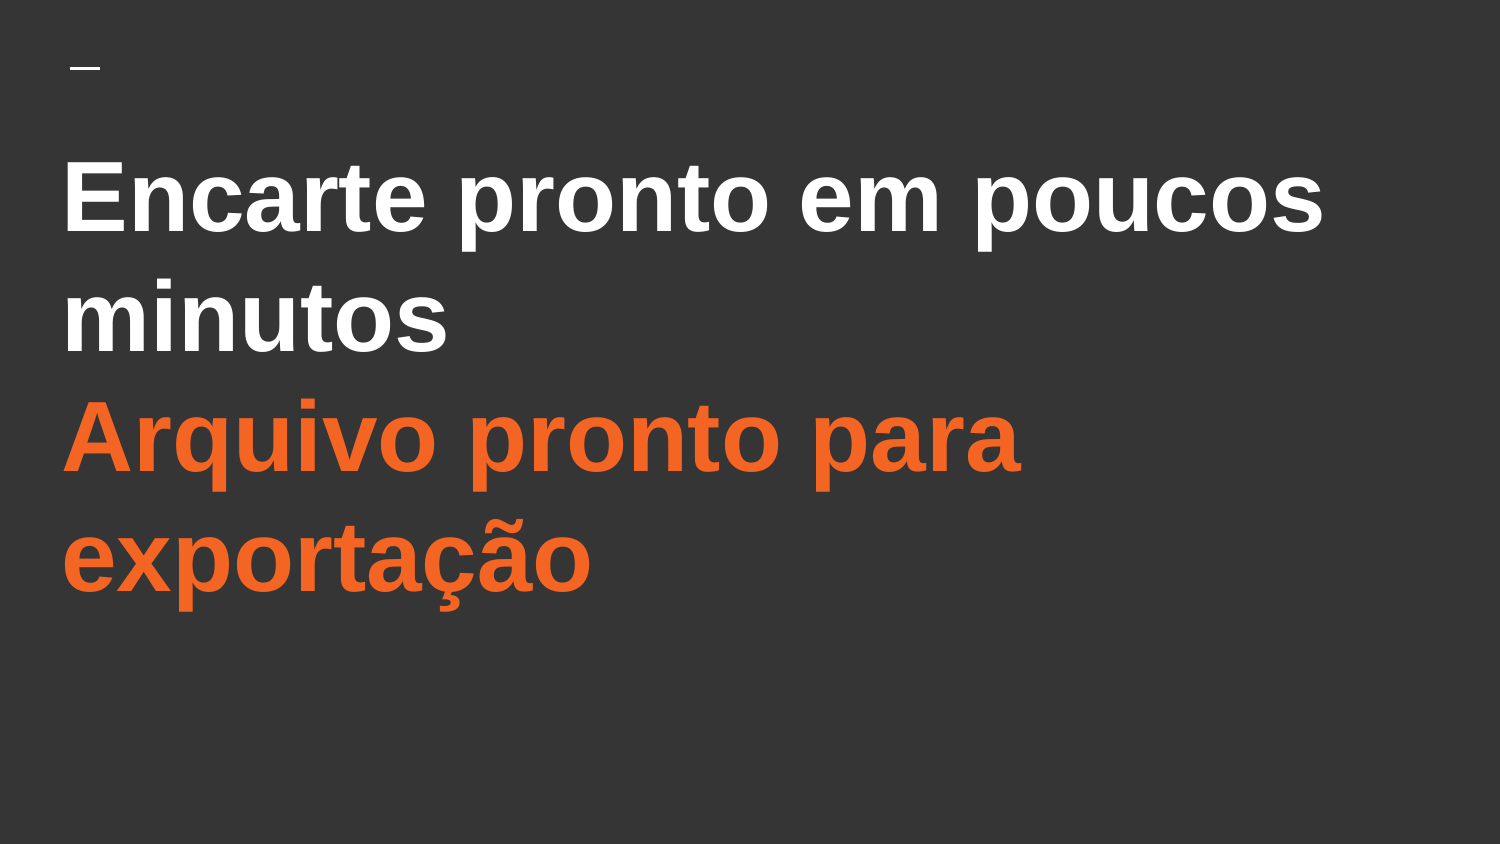

# Encarte pronto em poucos minutos Arquivo pronto para exportação